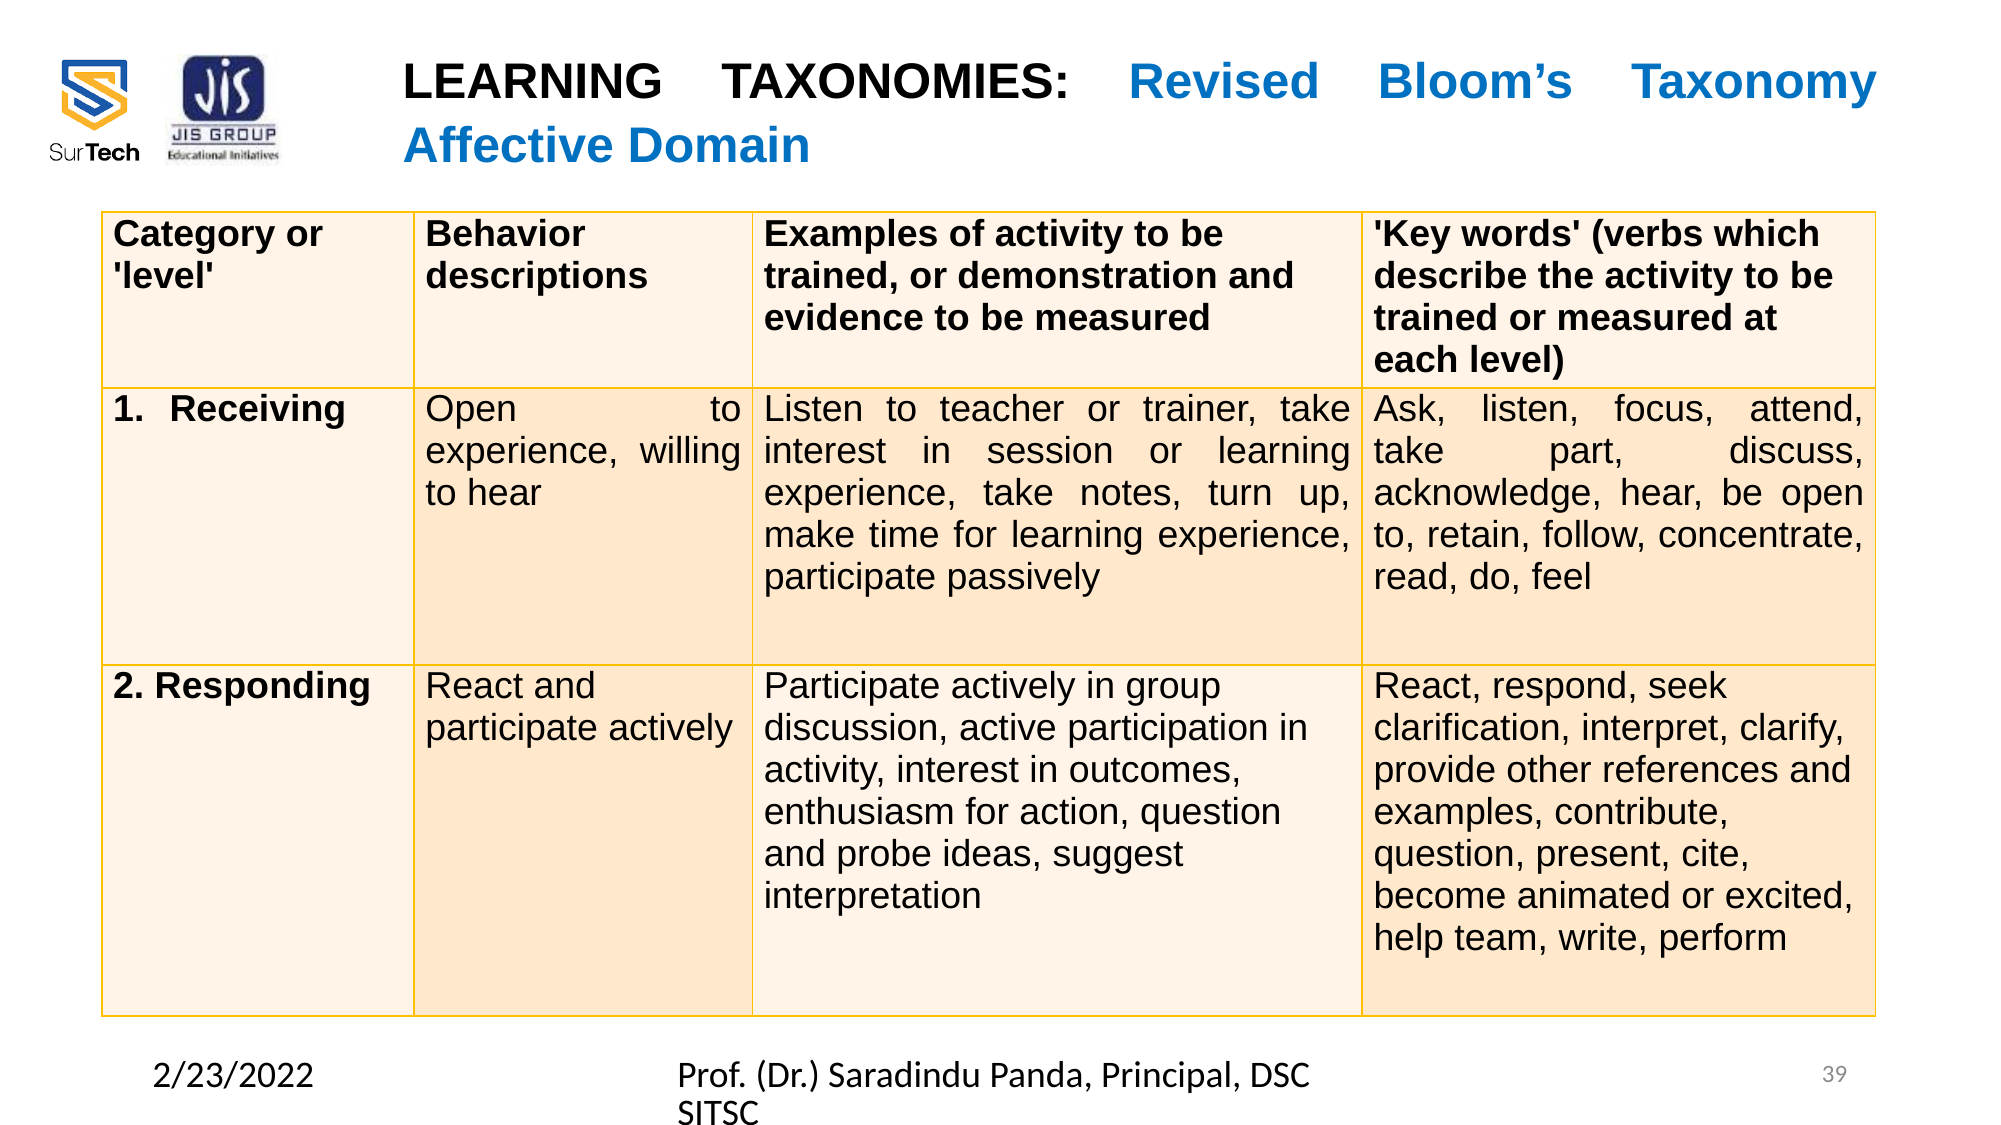

# LEARNING TAXONOMIES: Revised Bloom’s Taxonomy Affective Domain
| Category or 'level' | Behavior descriptions | Examples of activity to be trained, or demonstration and evidence to be measured | 'Key words' (verbs which describe the activity to be trained or measured at each level) |
| --- | --- | --- | --- |
| Receiving | Open to experience, willing to hear | Listen to teacher or trainer, take interest in session or learning experience, take notes, turn up, make time for learning experience, participate passively | Ask, listen, focus, attend, take part, discuss, acknowledge, hear, be open to, retain, follow, concentrate, read, do, feel |
| 2. Responding | React and participate actively | Participate actively in group discussion, active participation in activity, interest in outcomes, enthusiasm for action, question and probe ideas, suggest interpretation | React, respond, seek clarification, interpret, clarify, provide other references and examples, contribute, question, present, cite, become animated or excited, help team, write, perform |
2/23/2022
Prof. (Dr.) Saradindu Panda, Principal, DSCSITSC
39